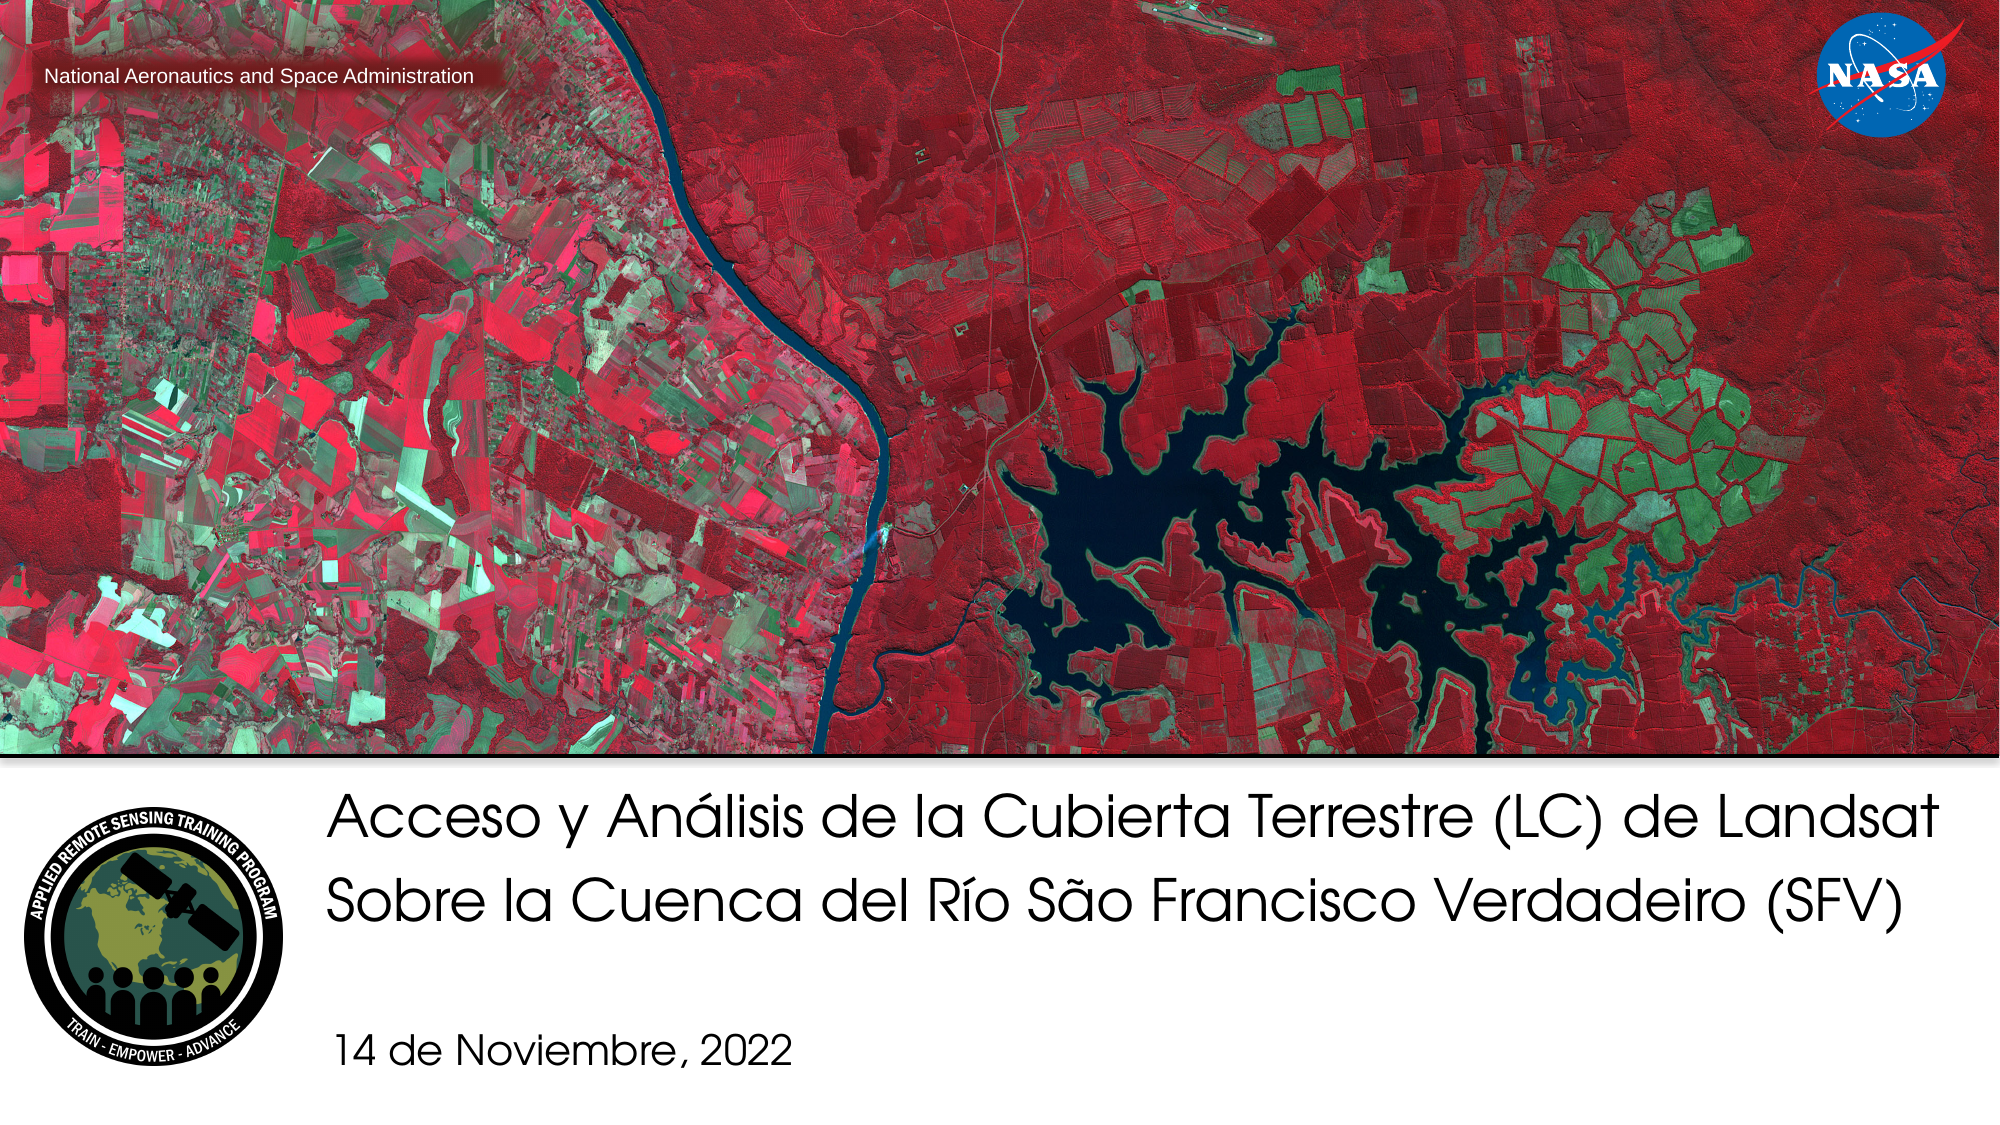

# Acceso y Análisis de la Cubierta Terrestre (LC) de Landsat Sobre la Cuenca del Río São Francisco Verdadeiro (SFV)

14 de Noviembre, 2022